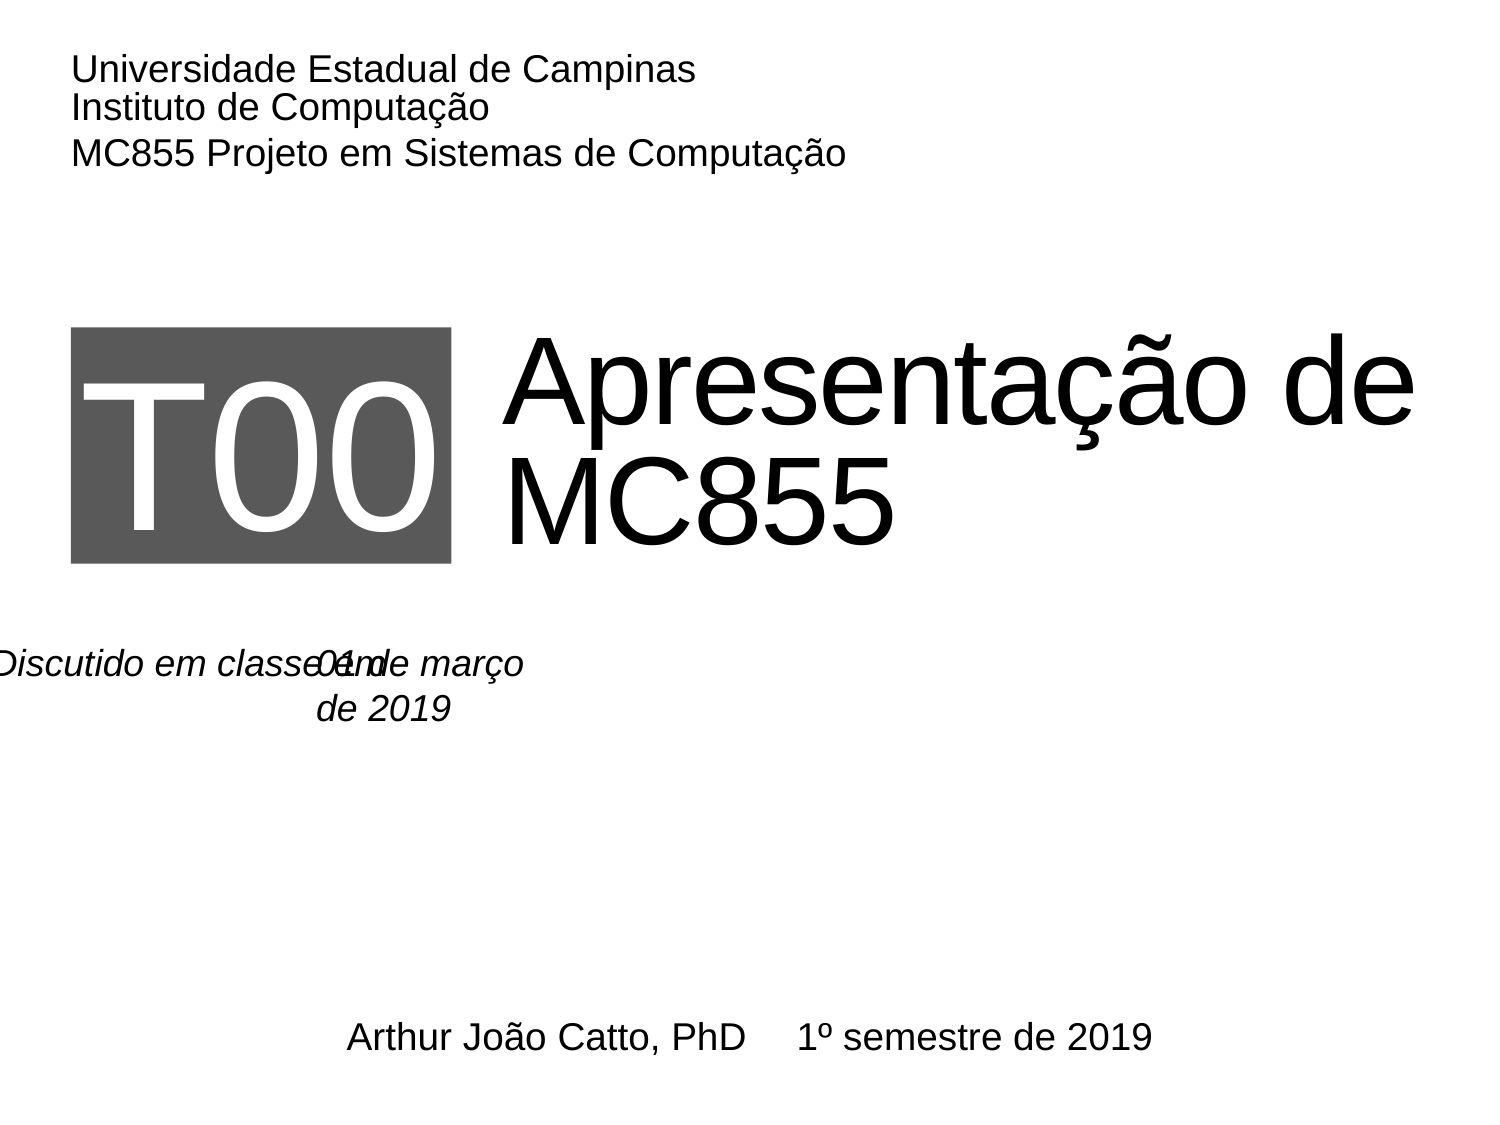

# Apresentação de MC855
T00
01 de março de 2019